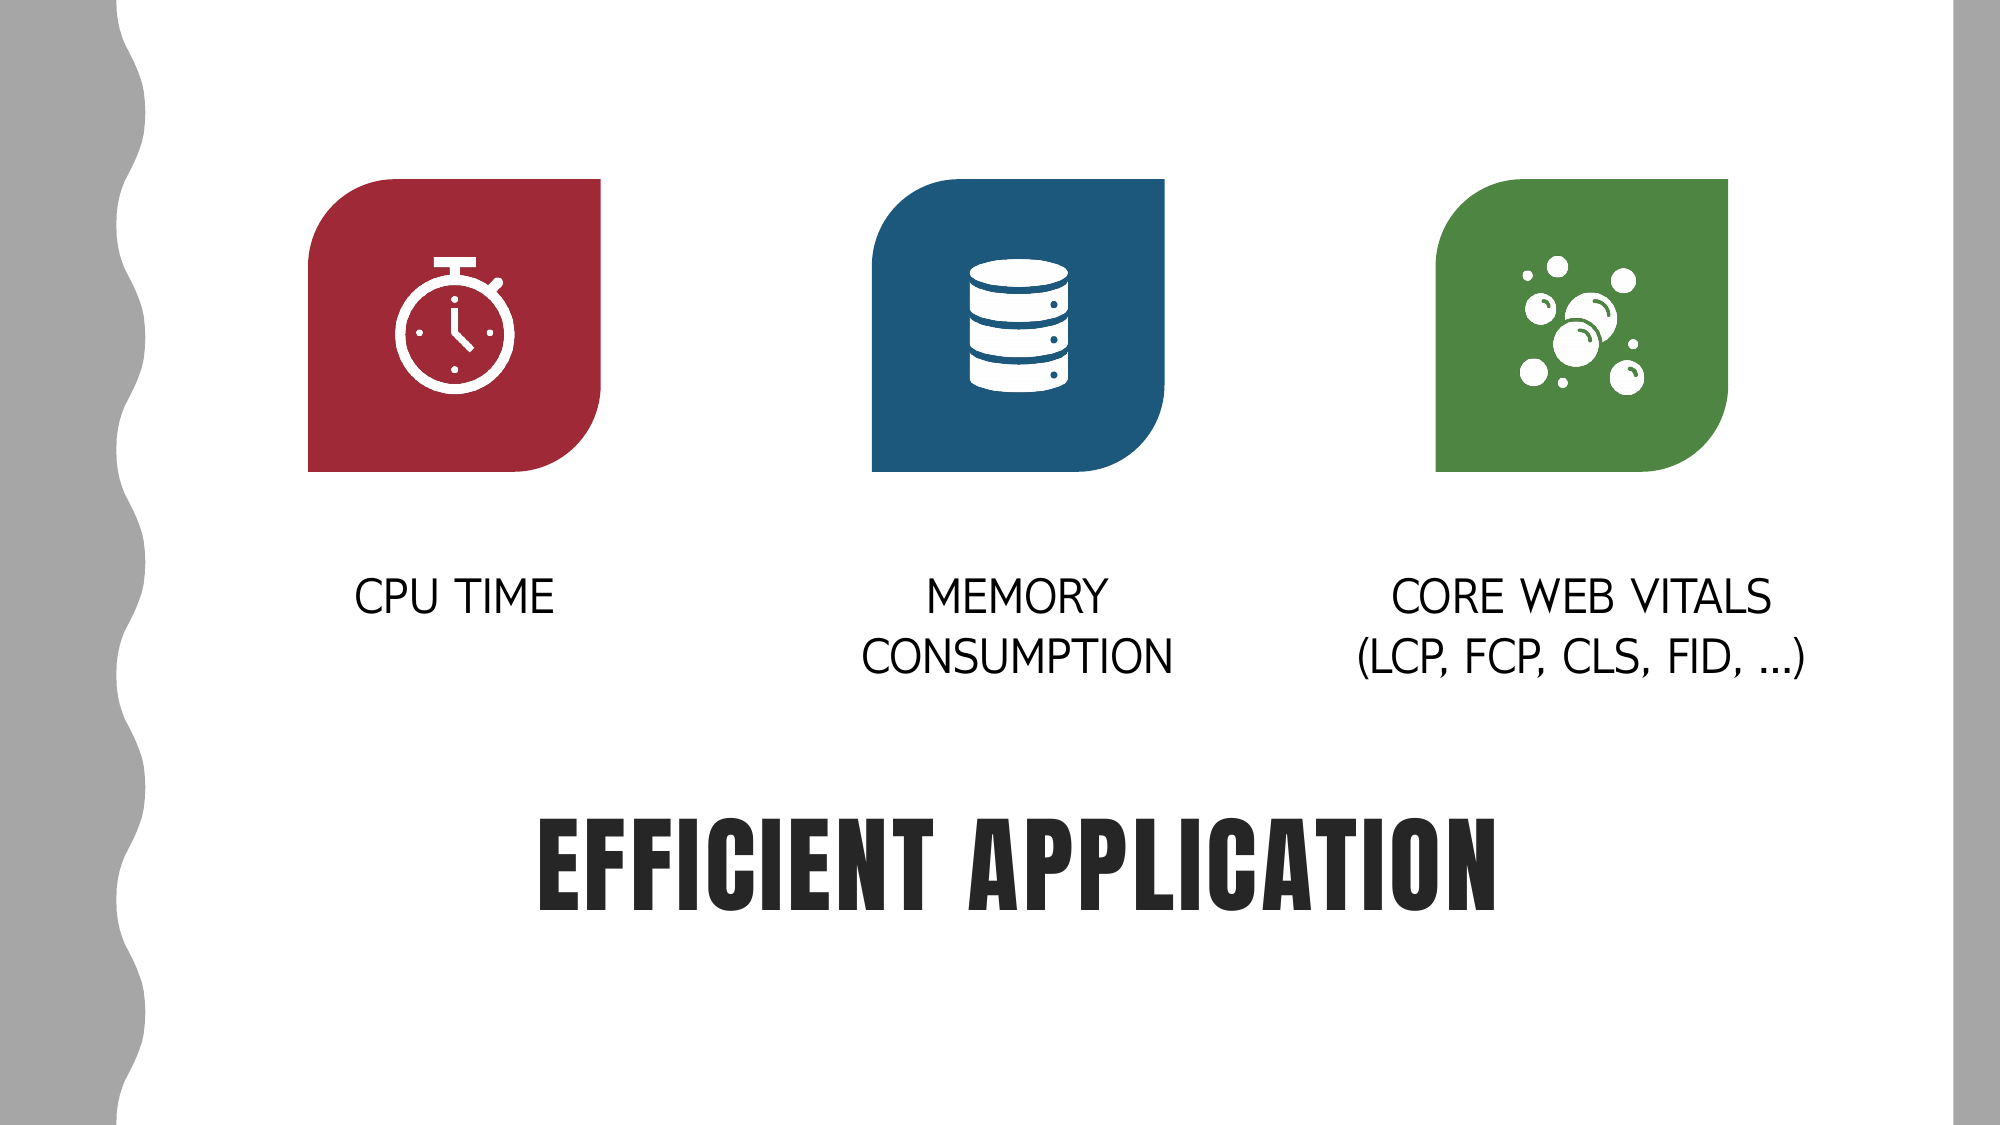

CPU Time
Memory Consumption
Core Web Vitals (LCP, FCP, CLS, FID, …)
# Efficient application